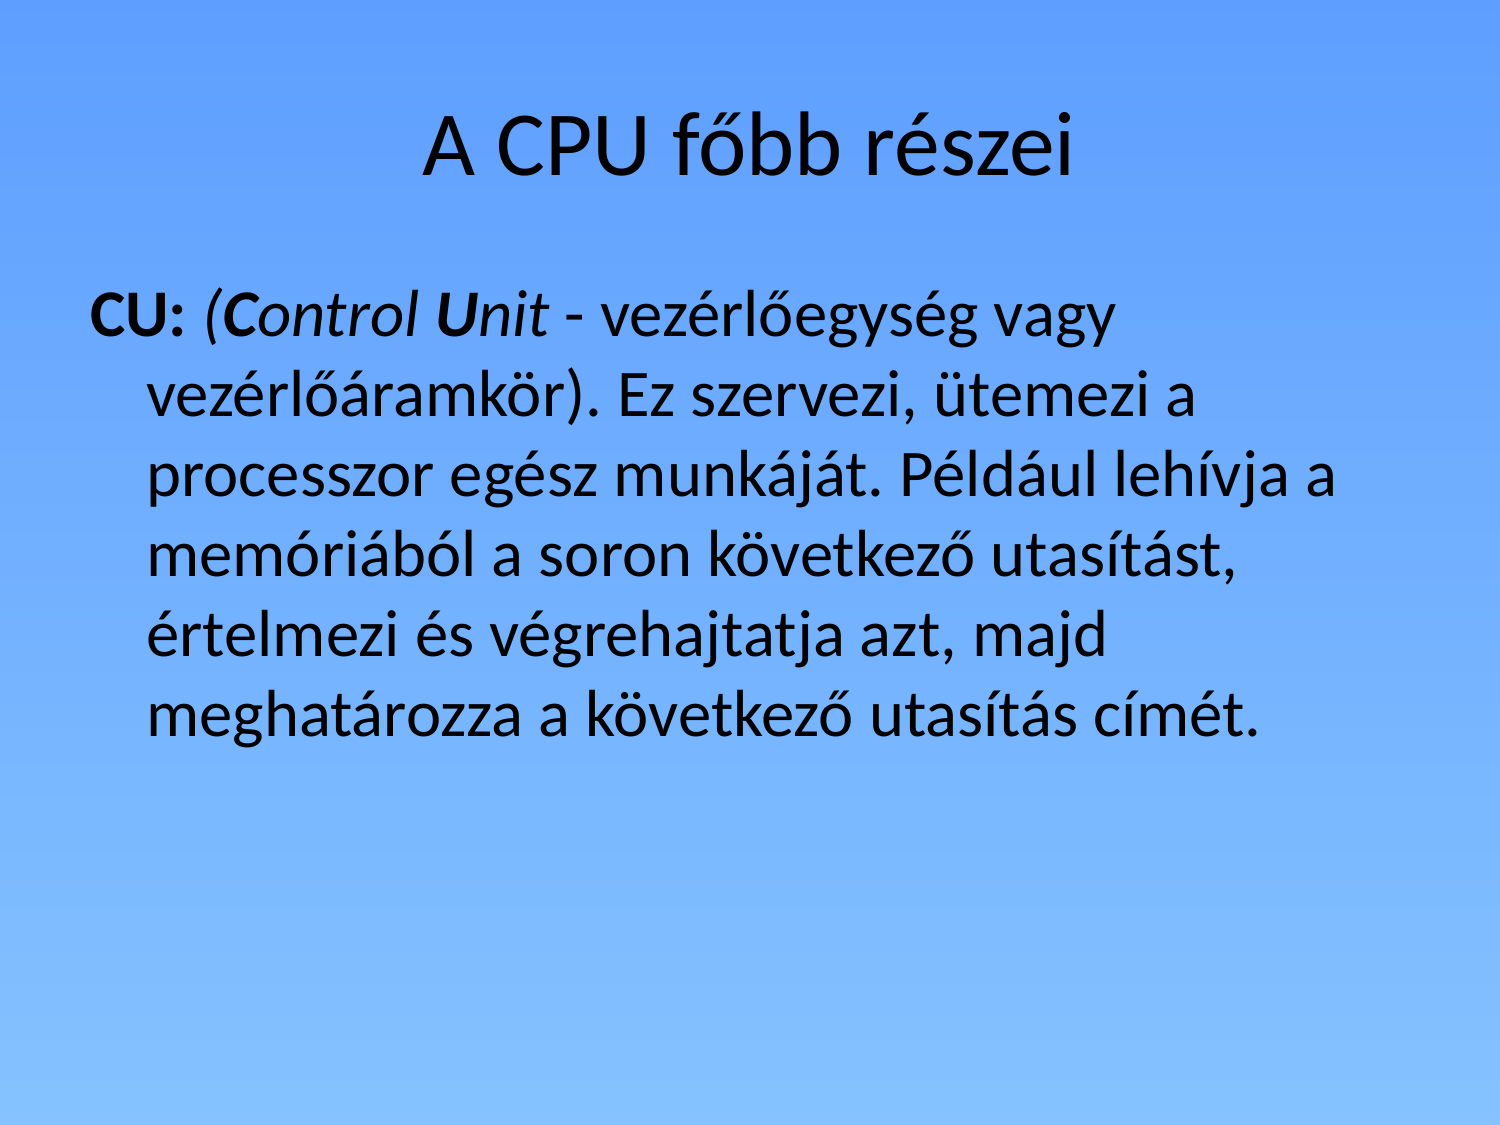

# A CPU főbb részei
CU: (Control Unit - vezérlőegység vagy vezérlőáramkör). Ez szervezi, ütemezi a processzor egész munkáját. Például lehívja a memóriából a soron következő utasítást, értelmezi és végrehajtatja azt, majd meghatározza a következő utasítás címét.